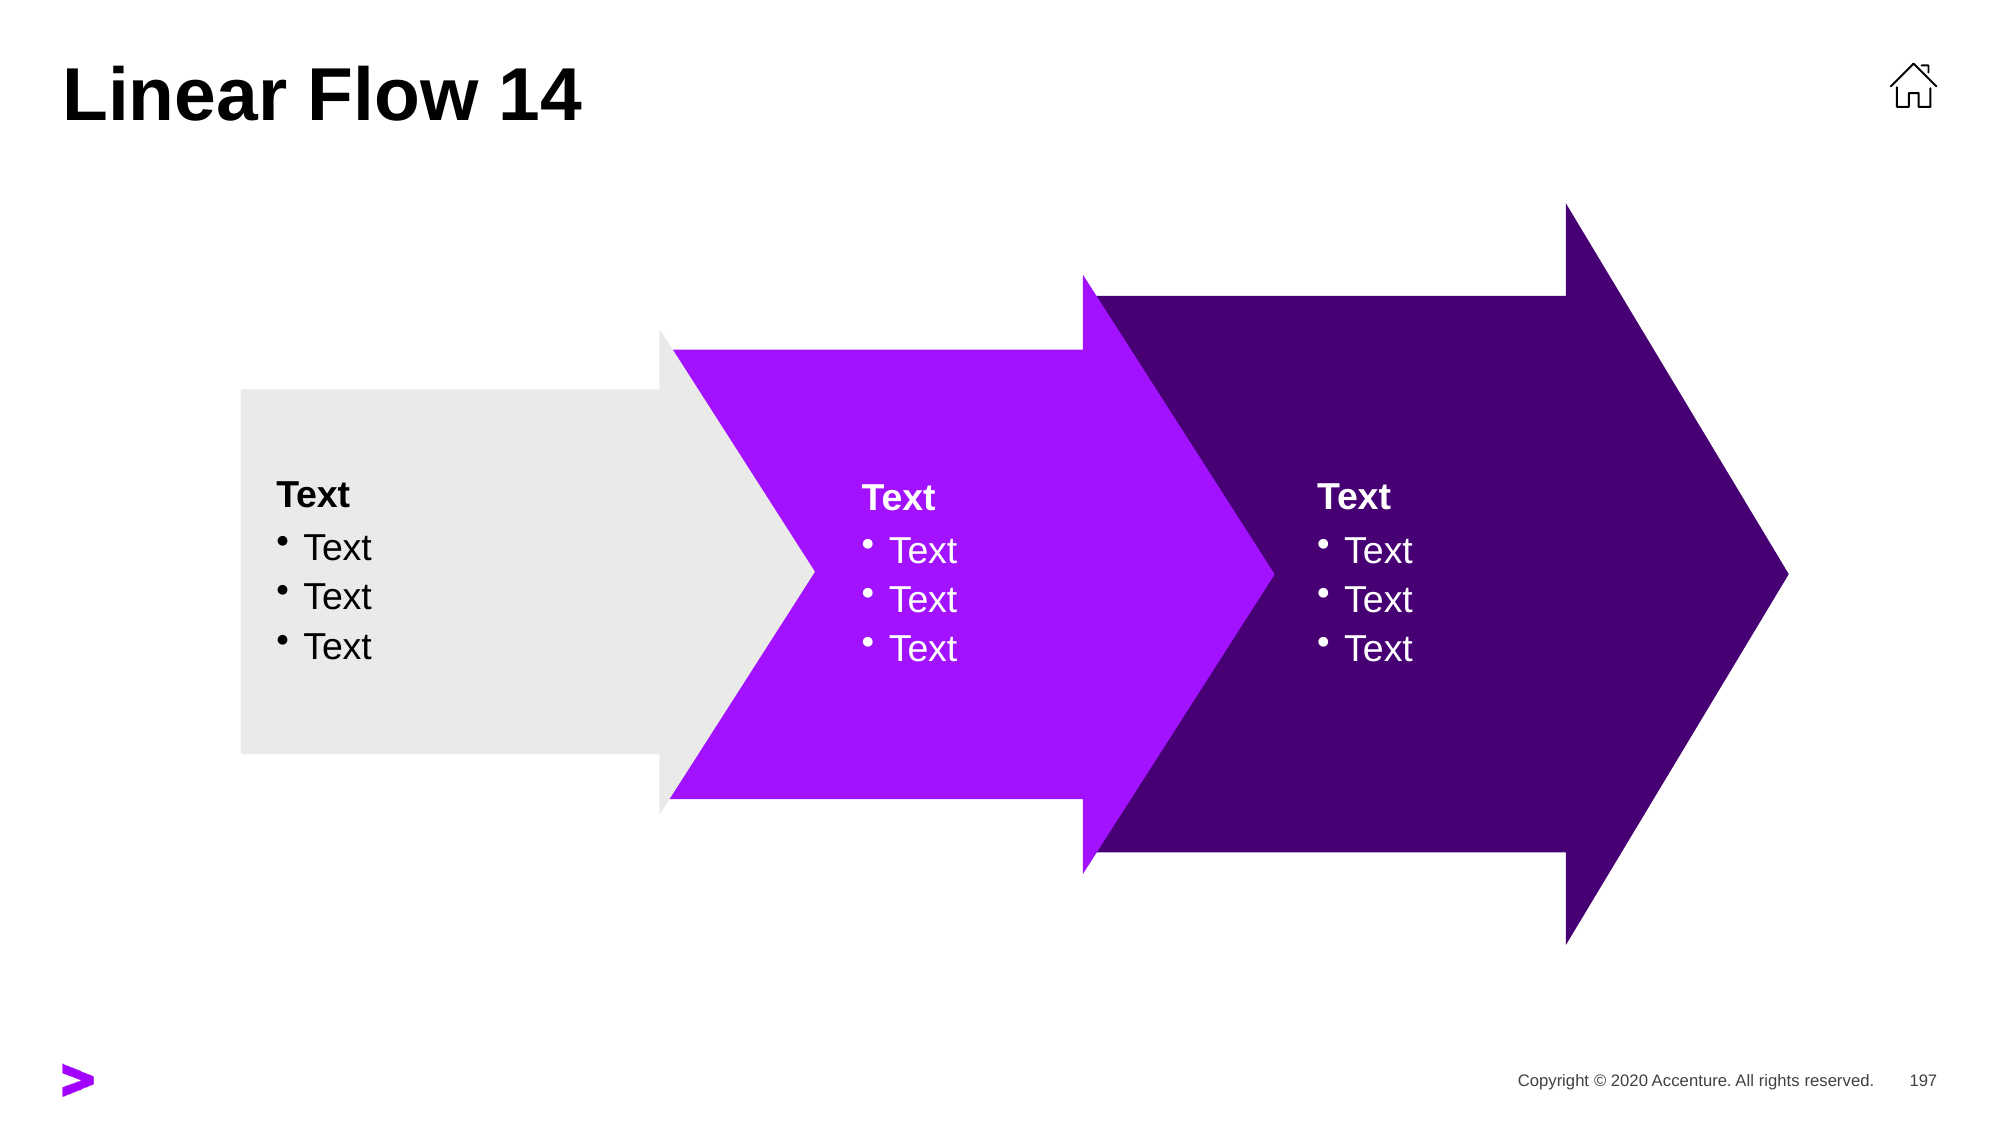

# Linear Flow 14

Text
Text
Text
Text
Text
Text
Text
Text
Text
Text
Text
Text